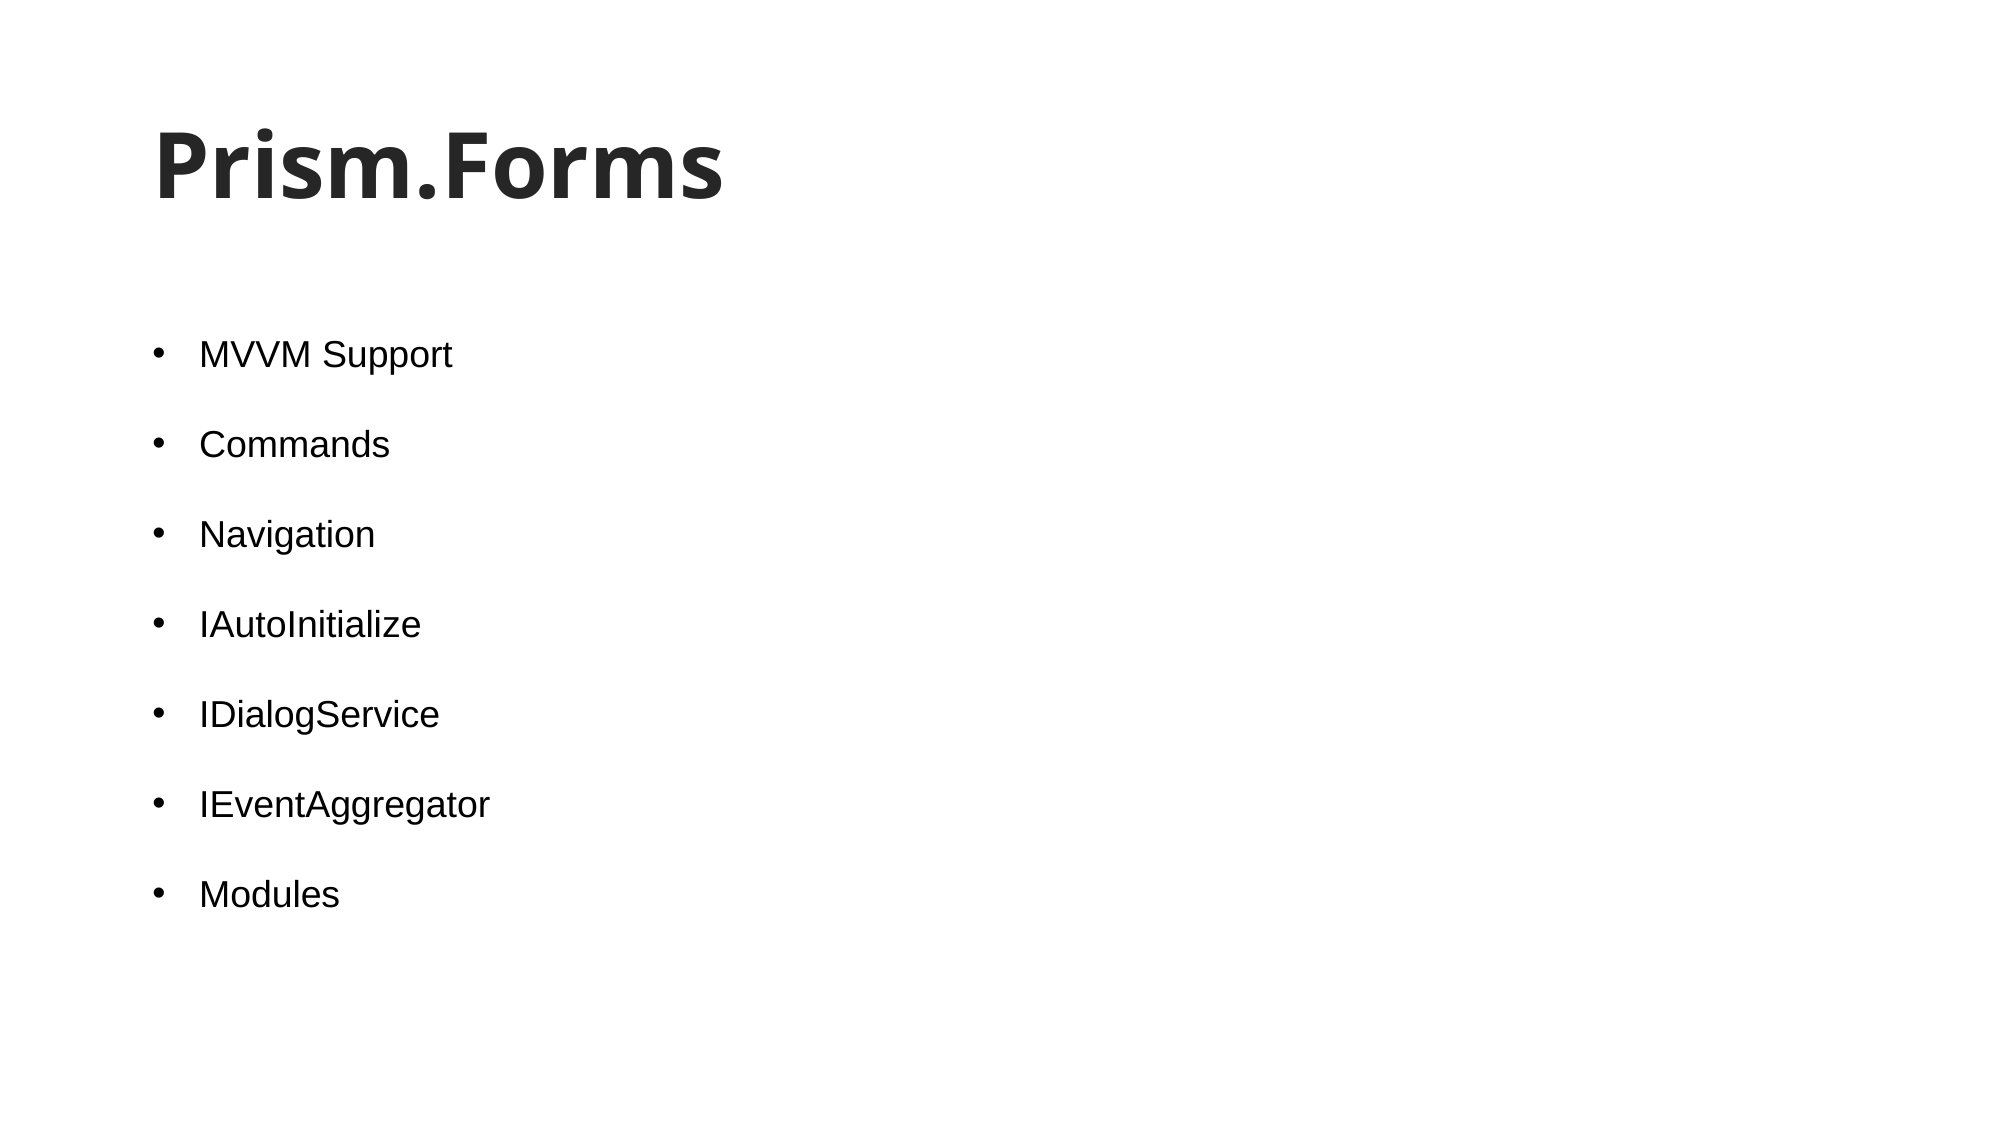

# Prism.Forms
MVVM Support
Commands
Navigation
IAutoInitialize
IDialogService
IEventAggregator
Modules